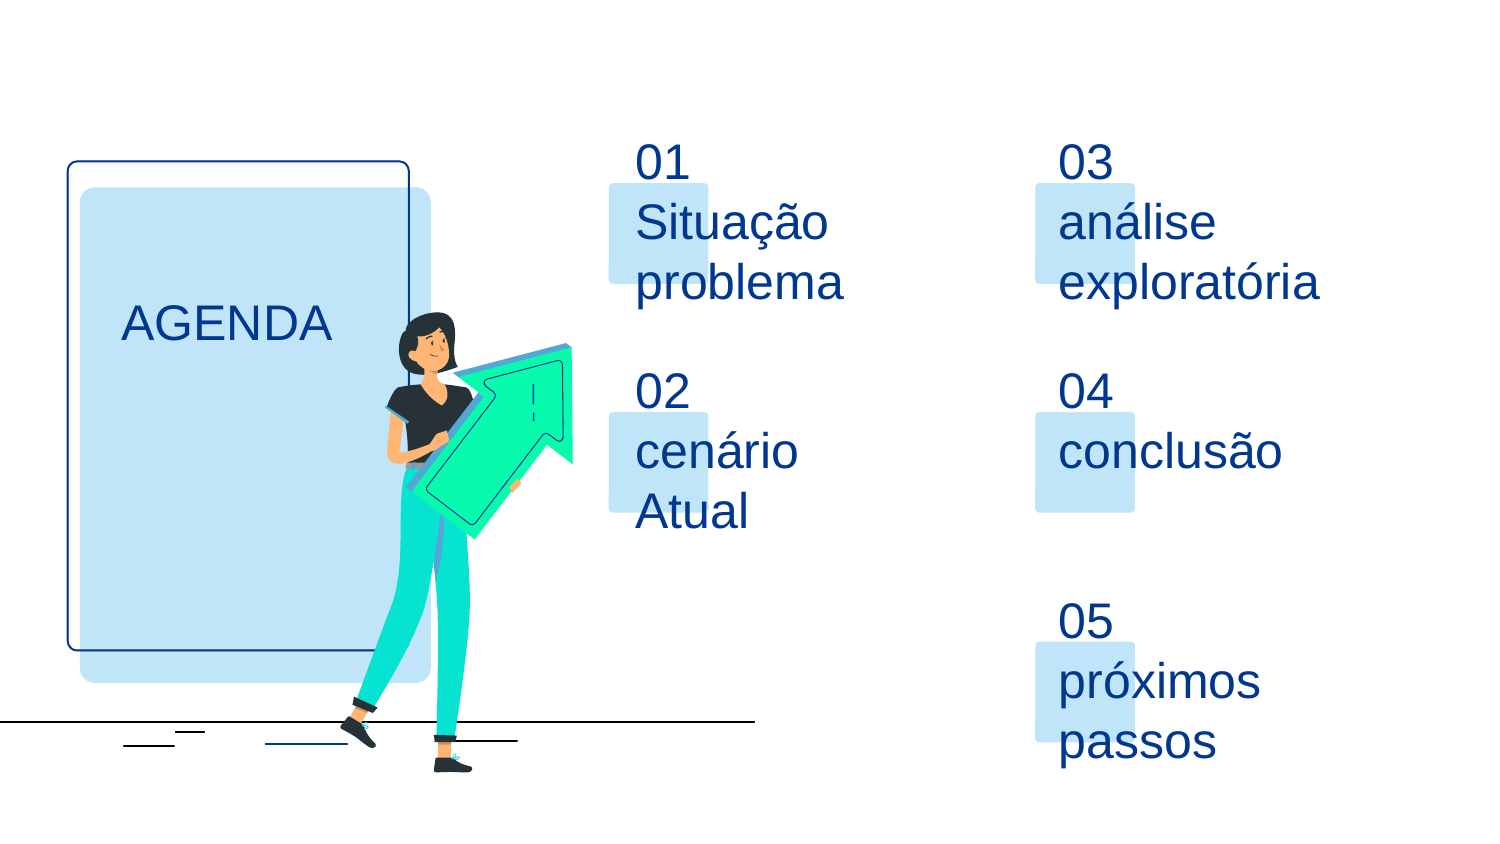

AGENDA
# 01 Situação problema
03
análise exploratória

04
conclusão
02
cenário Atual

05
próximos passos